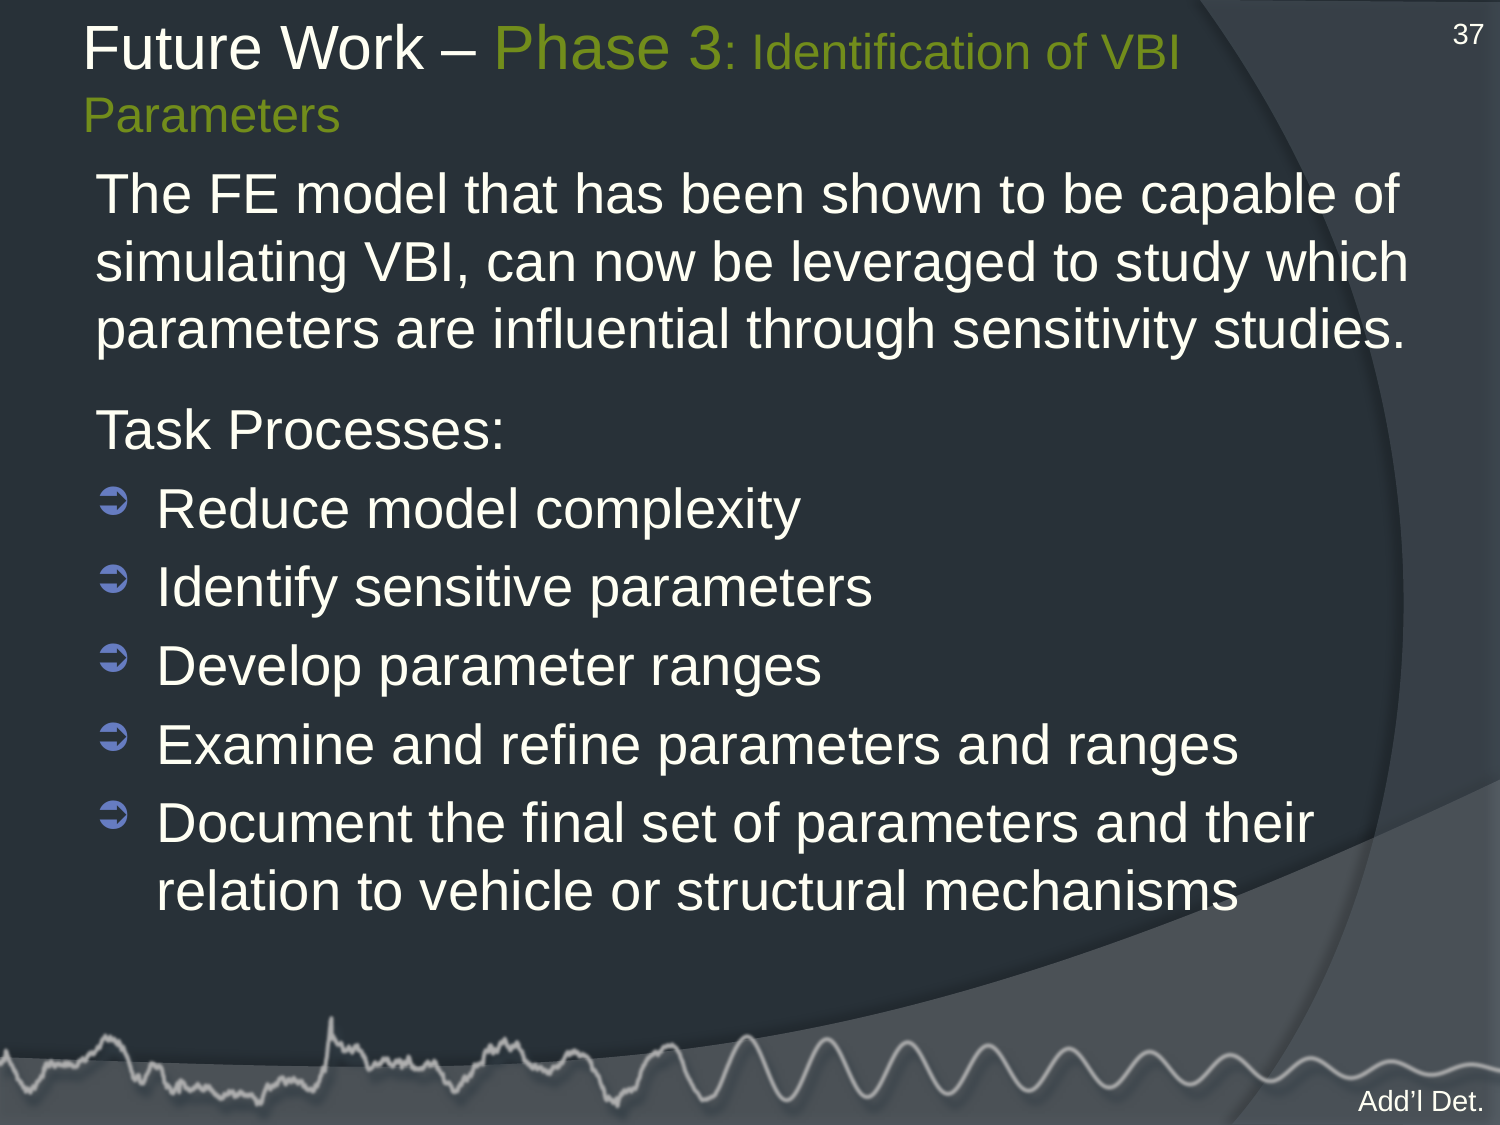

37
# Future Work – Phase 3: Identification of VBI Parameters
The FE model that has been shown to be capable of simulating VBI, can now be leveraged to study which parameters are influential through sensitivity studies.
Task Processes:
Reduce model complexity
Identify sensitive parameters
Develop parameter ranges
Examine and refine parameters and ranges
Document the final set of parameters and their relation to vehicle or structural mechanisms
Add’l Det.